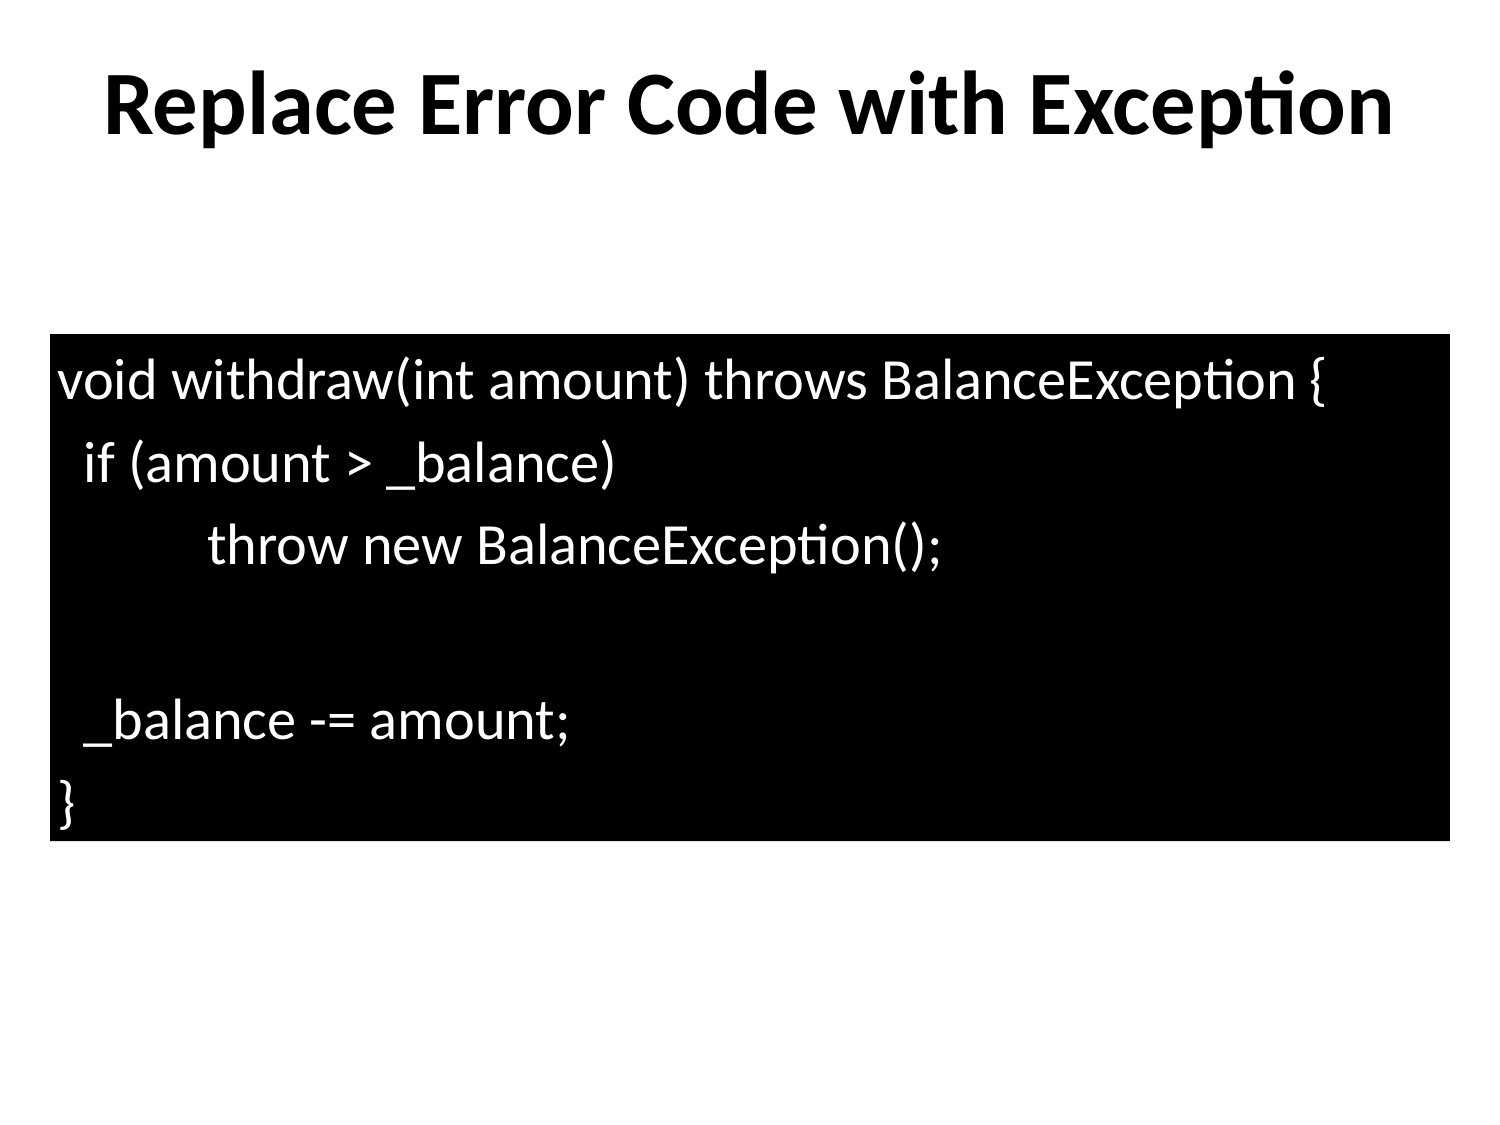

# Replace Error Code with Exception
void withdraw(int amount) throws BalanceException {
  if (amount > _balance)
	throw new BalanceException();

  _balance -= amount;
}